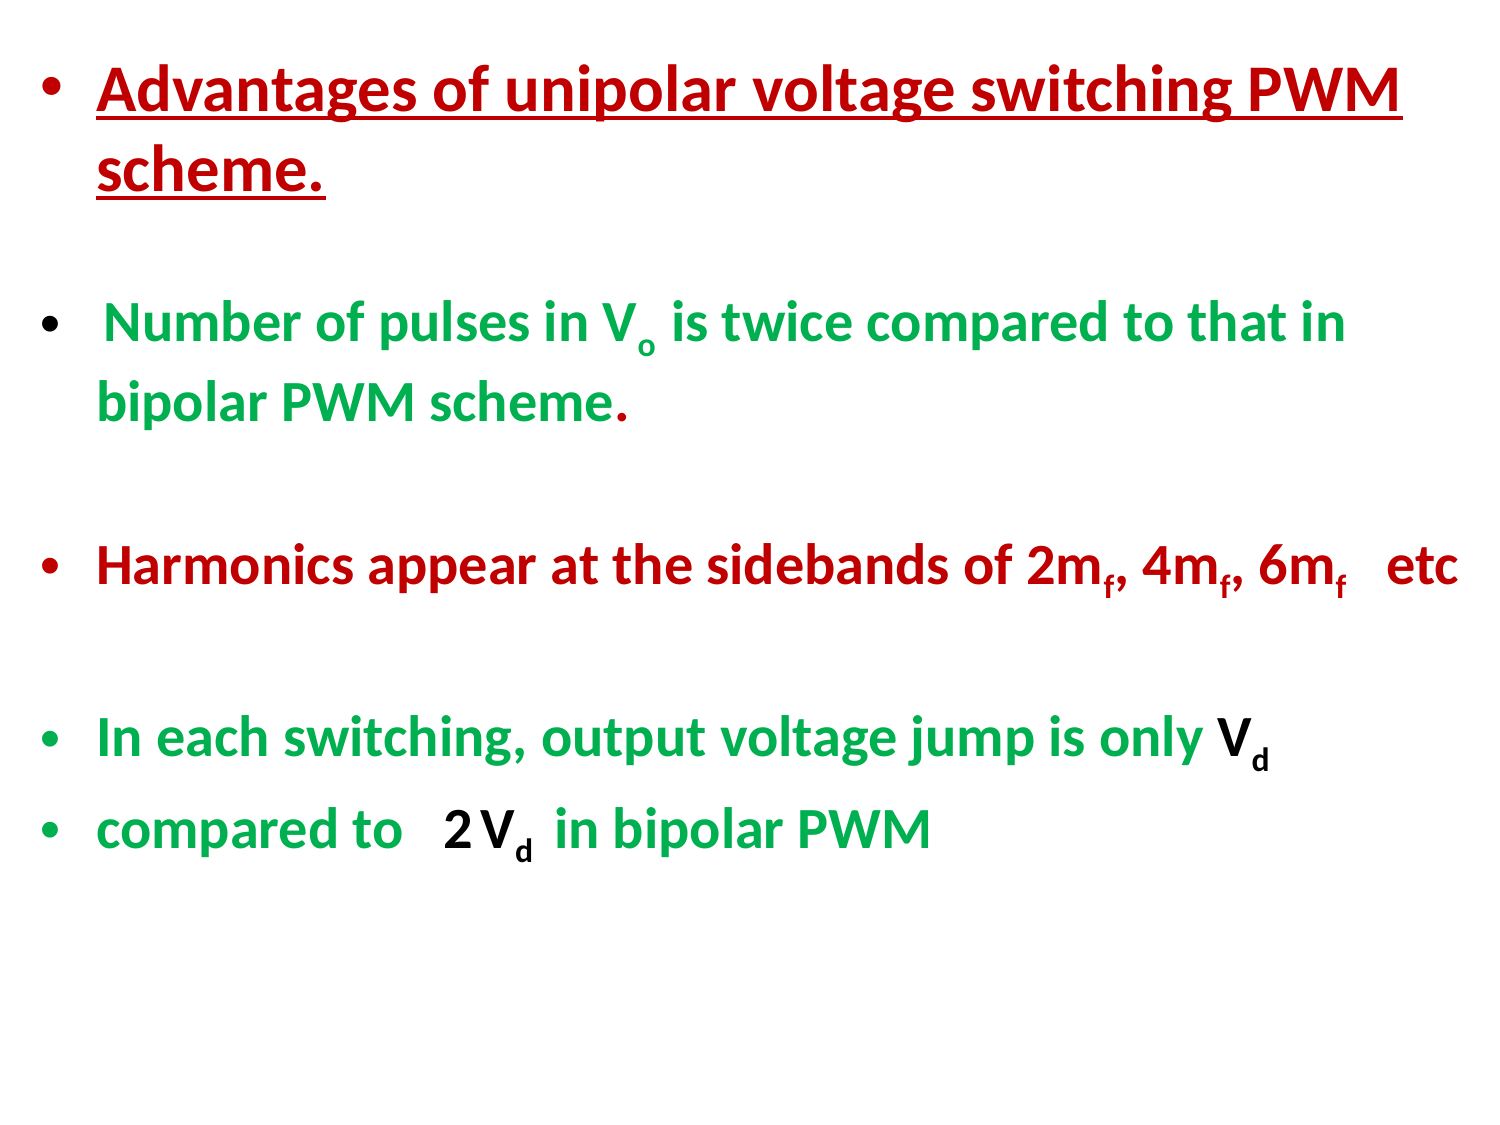

Advantages of unipolar voltage switching PWM scheme.

 Number of pulses in Vo  is twice compared to that in bipolar PWM scheme.

Harmonics appear at the sidebands of 2mf, 4mf, 6mf   etc

In each switching, output voltage jump is only Vd
compared to   2 Vd  in bipolar PWM